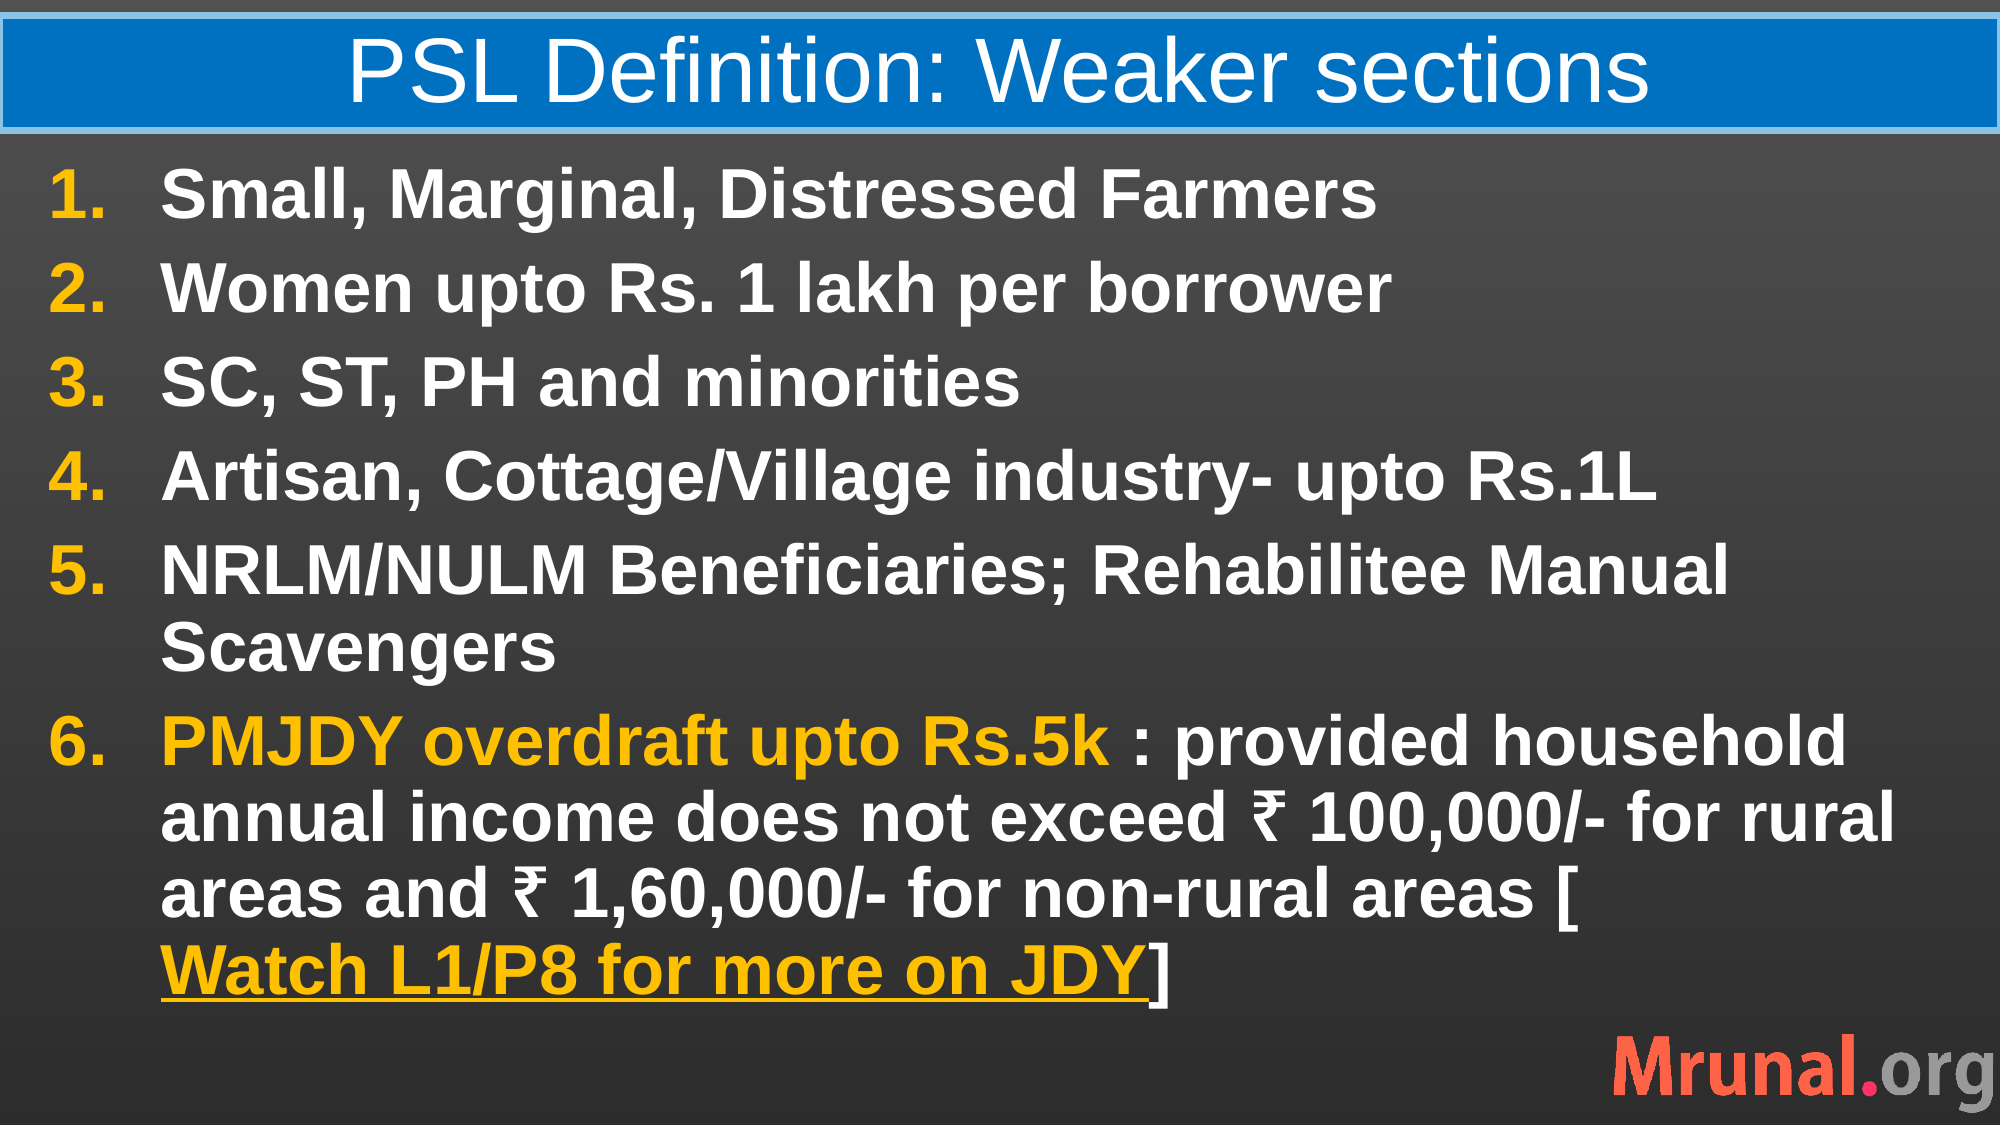

# PSL Definition: Weaker sections
Small, Marginal, Distressed Farmers
Women upto Rs. 1 lakh per borrower
SC, ST, PH and minorities
Artisan, Cottage/Village industry- upto Rs.1L
NRLM/NULM Beneficiaries; Rehabilitee Manual Scavengers
PMJDY overdraft upto Rs.5k : provided household annual income does not exceed ₹ 100,000/- for rural areas and ₹ 1,60,000/- for non-rural areas [Watch L1/P8 for more on JDY]